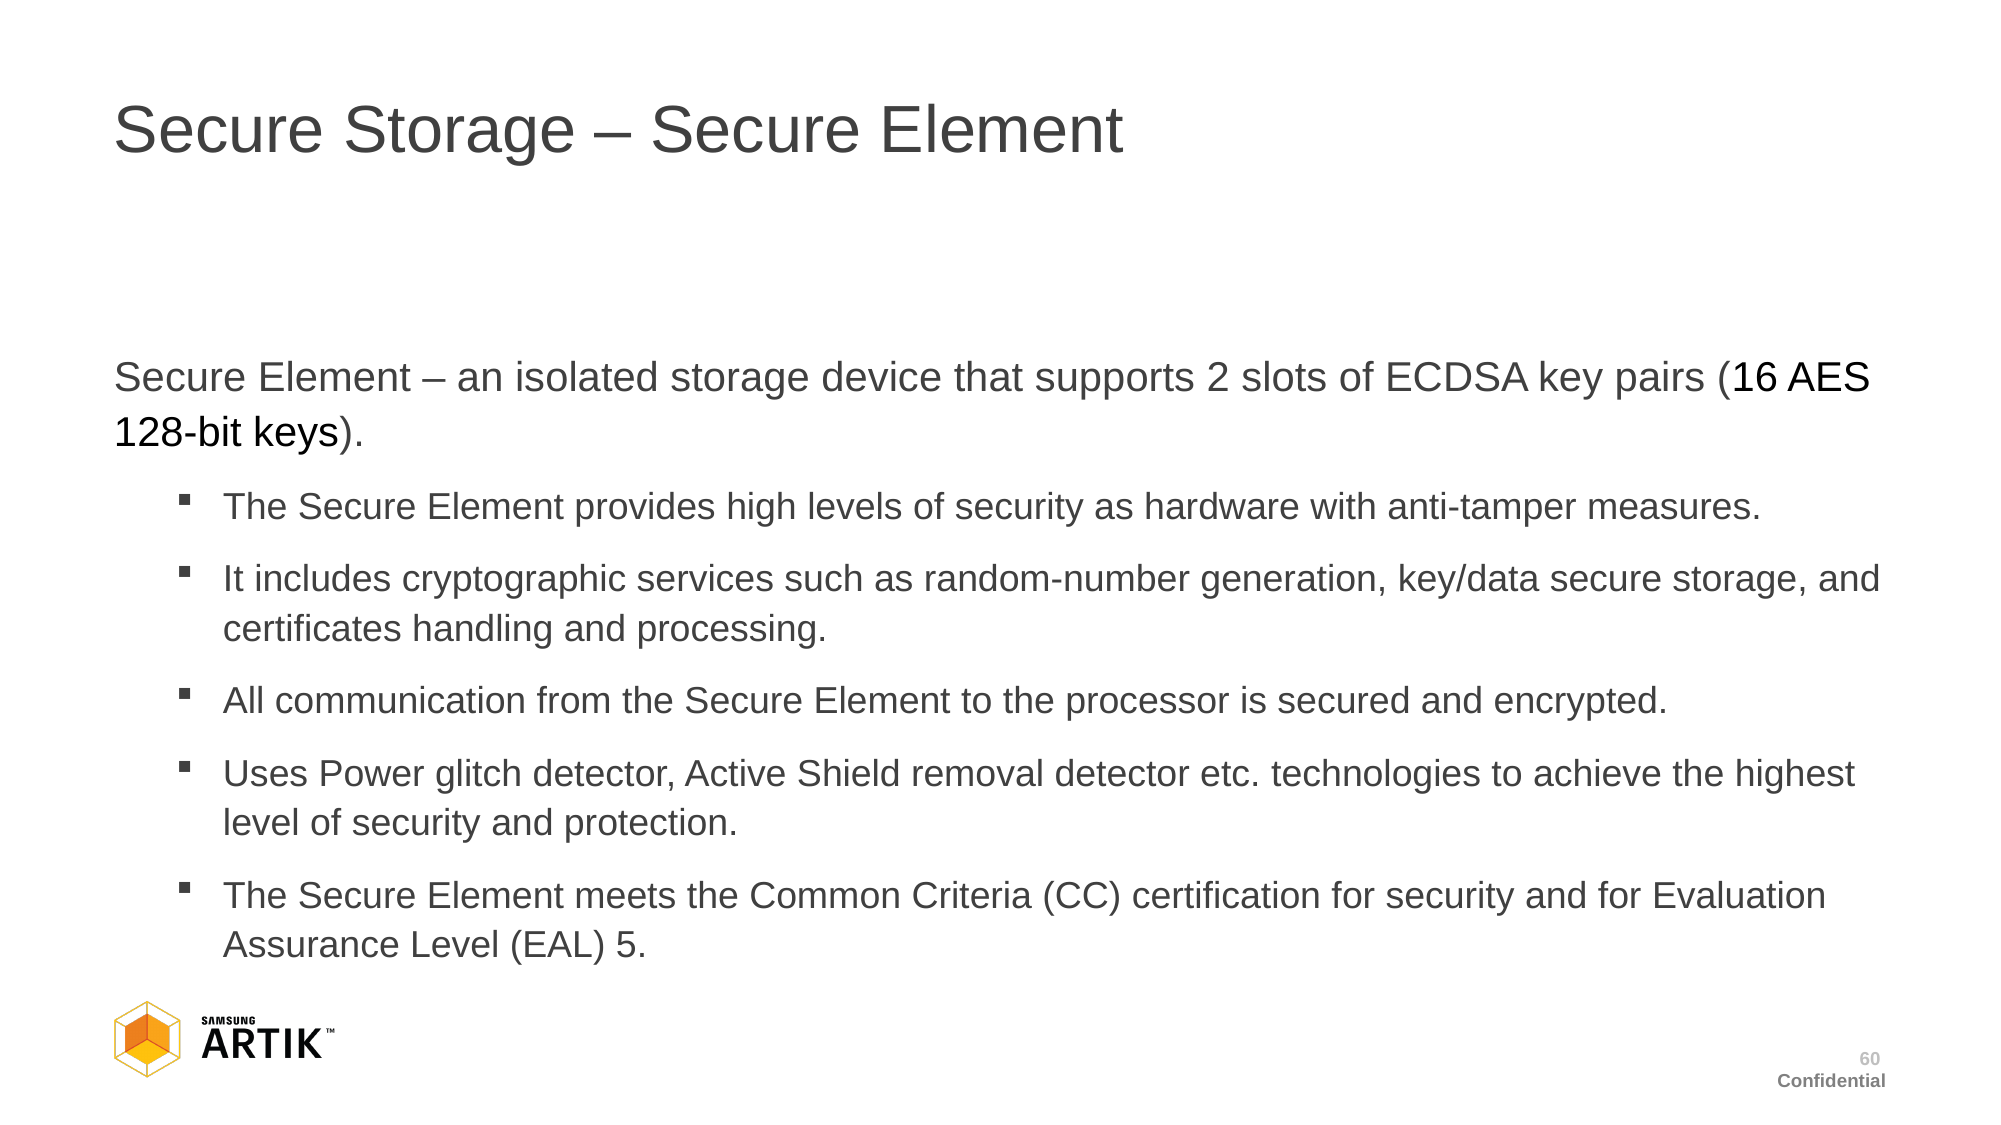

# Secure Storage – Secure Element
Secure Element – an isolated storage device that supports 2 slots of ECDSA key pairs (16 AES 128-bit keys).
The Secure Element provides high levels of security as hardware with anti-tamper measures.
It includes cryptographic services such as random-number generation, key/data secure storage, and certificates handling and processing.
All communication from the Secure Element to the processor is secured and encrypted.
Uses Power glitch detector, Active Shield removal detector etc. technologies to achieve the highest level of security and protection.
The Secure Element meets the Common Criteria (CC) certification for security and for Evaluation Assurance Level (EAL) 5.